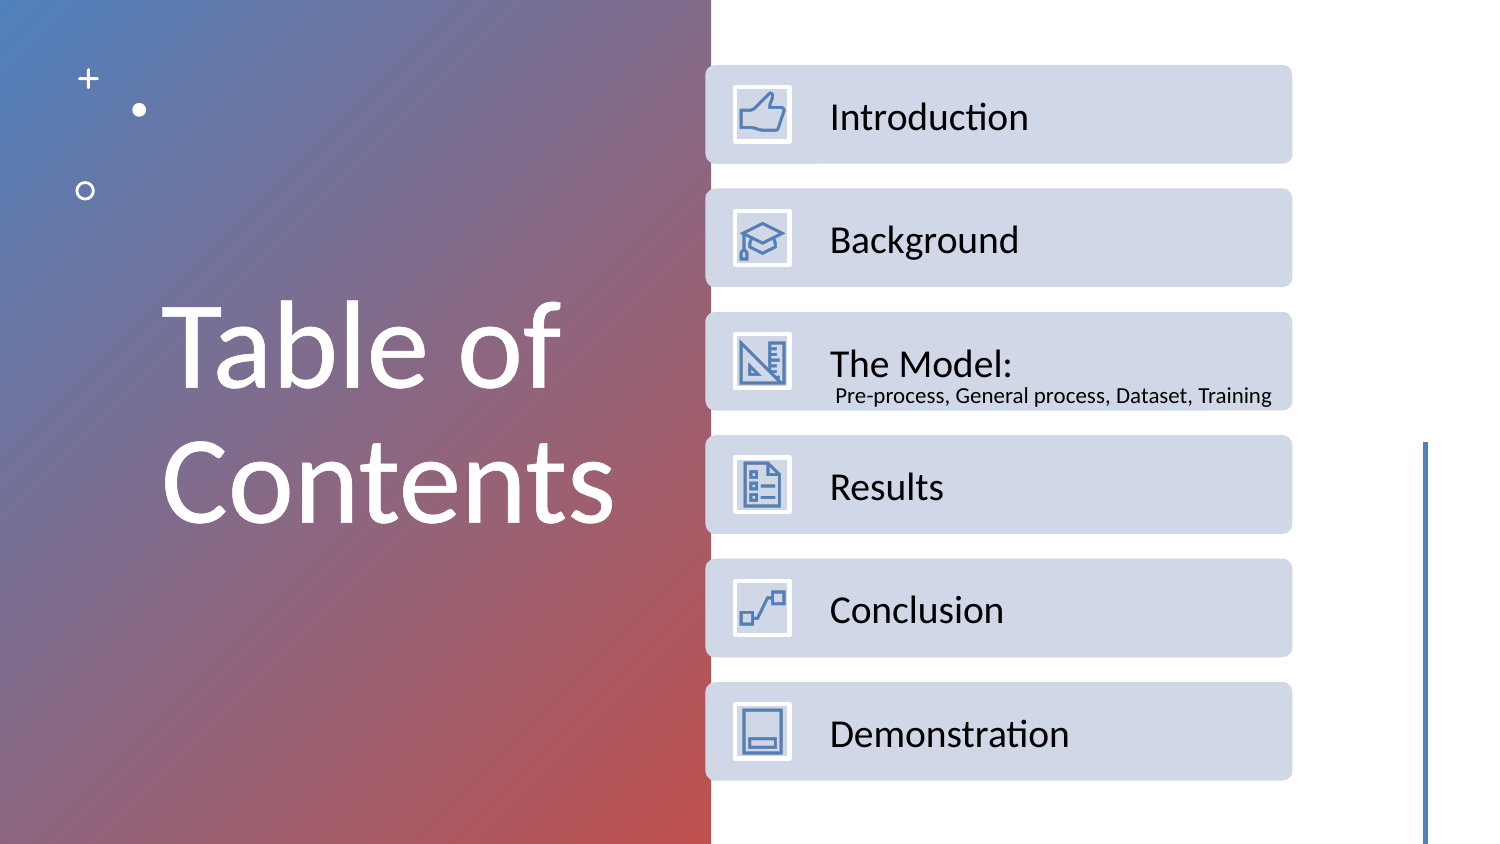

Table of Contents
Introduction
Background
The Model:
Pre-process, General process, Dataset, Training
Results
Conclusion
Demonstration